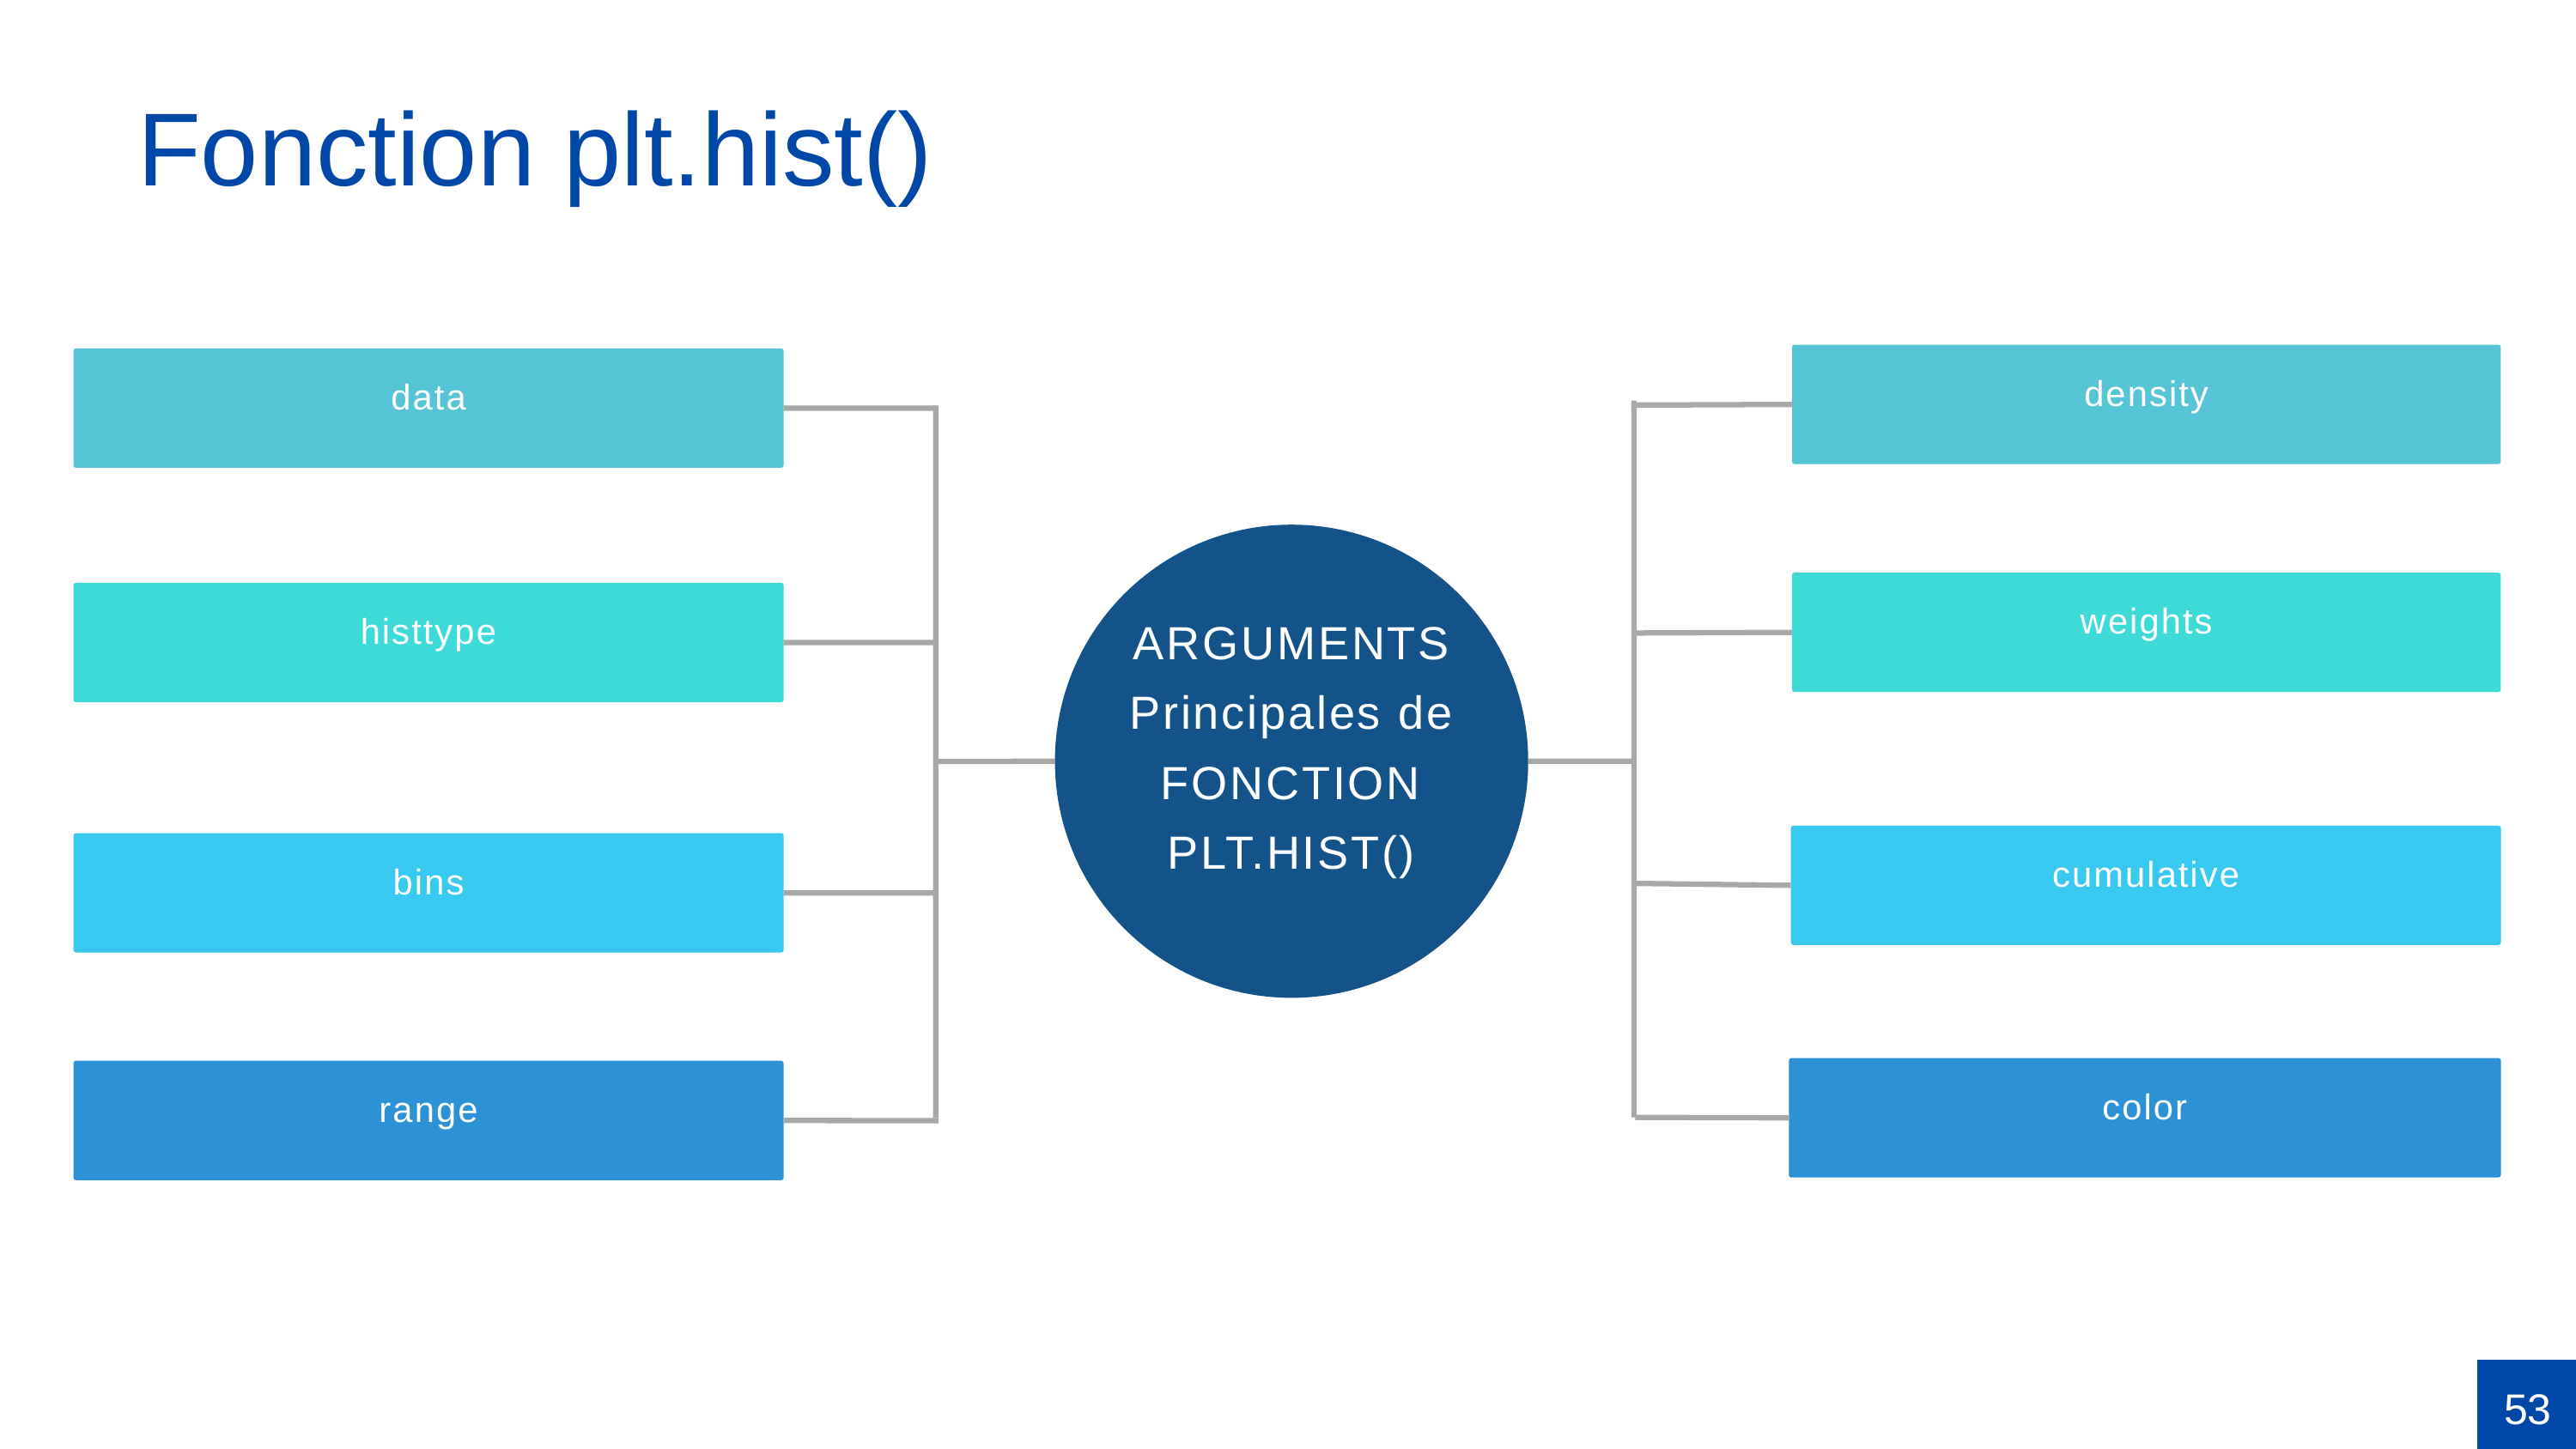

Fonction plt.hist()

density

data

ARGUMENTS
Principales de
FONCTION PLT.HIST()

weights

histtype

cumulative

bins

color

range

53